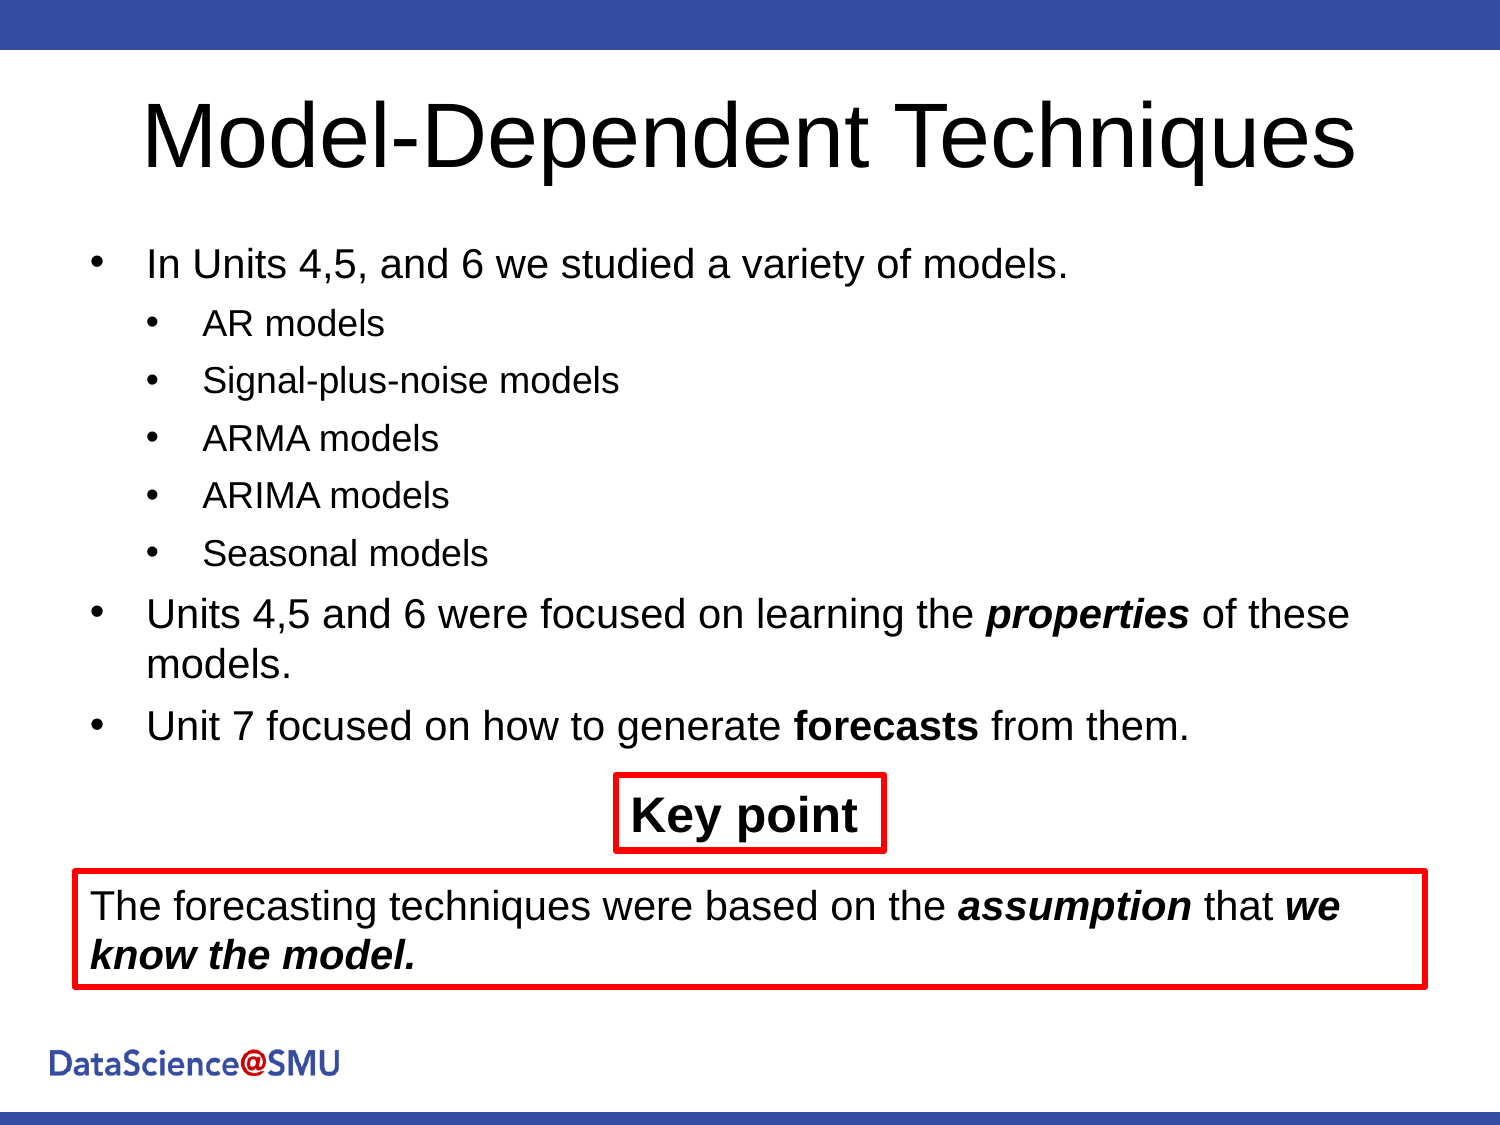

# Model-Dependent Techniques
In Units 4,5, and 6 we studied a variety of models.
AR models
Signal-plus-noise models
ARMA models
ARIMA models
Seasonal models
Units 4,5 and 6 were focused on learning the properties of these models.
Unit 7 focused on how to generate forecasts from them.
Key point
The forecasting techniques were based on the assumption that we know the model.